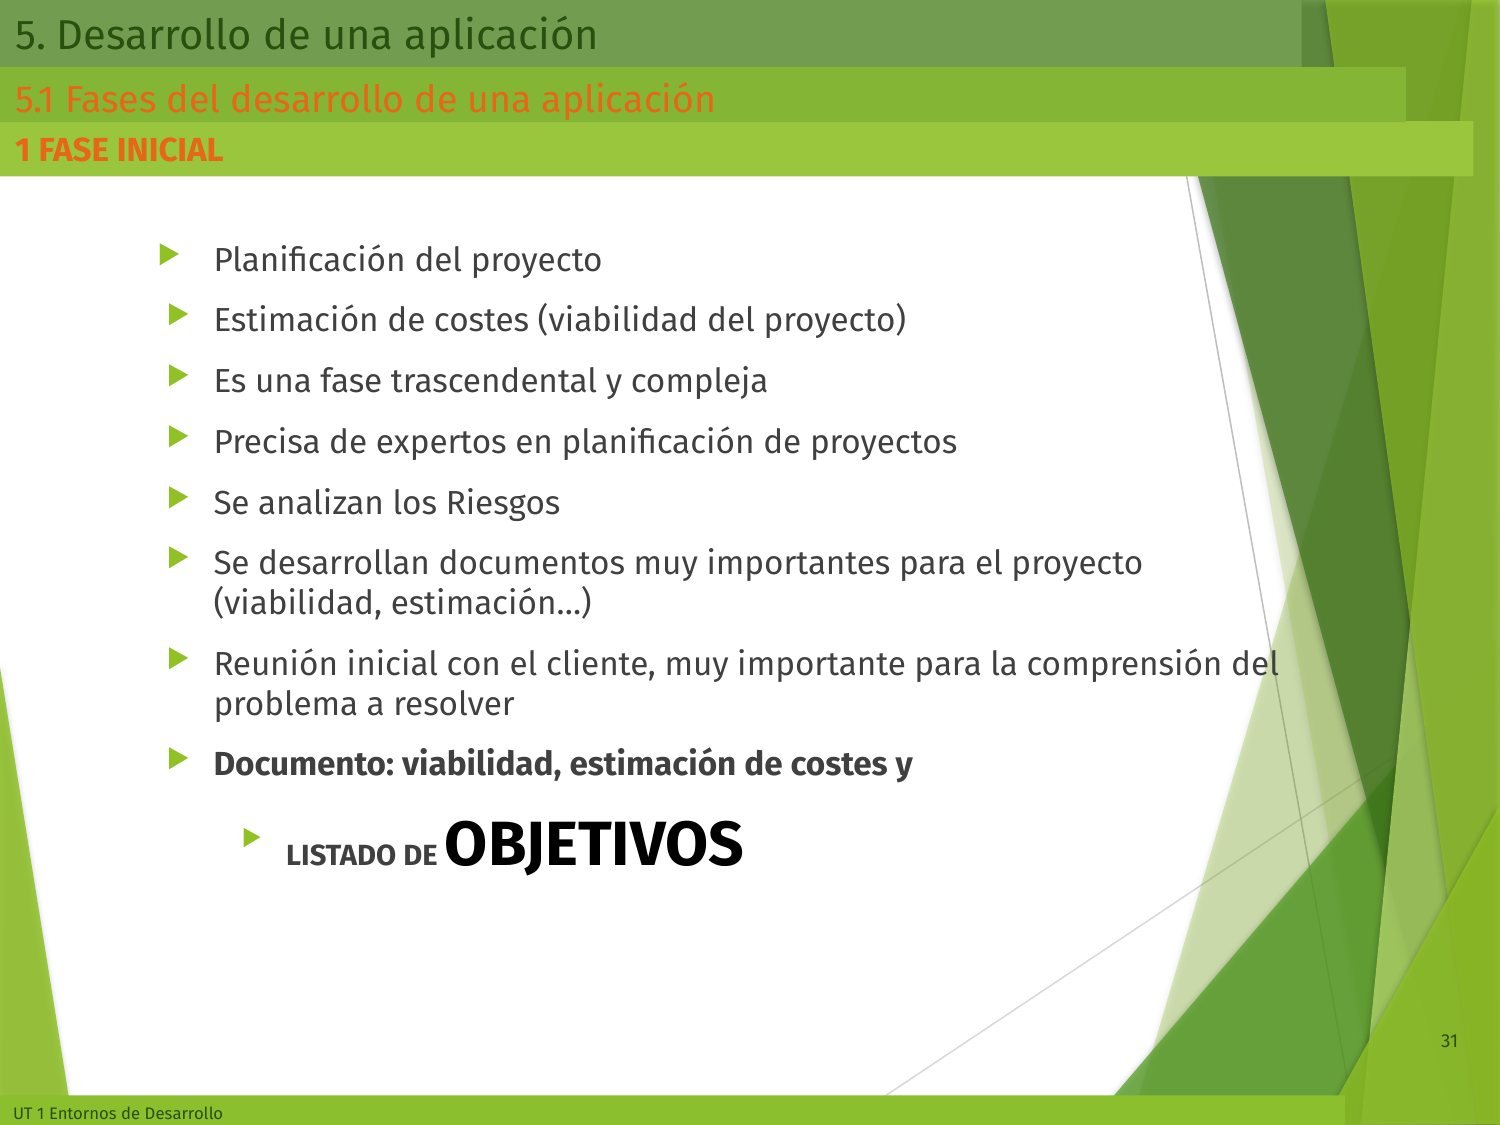

# 5. Desarrollo de una aplicación
5.1 Fases del desarrollo de una aplicación

1 FASE INICIAL

Planificación del proyecto
Estimación de costes (viabilidad del proyecto)
Es una fase trascendental y compleja
Precisa de expertos en planificación de proyectos
Se analizan los Riesgos
Se desarrollan documentos muy importantes para el proyecto (viabilidad, estimación…)
Reunión inicial con el cliente, muy importante para la comprensión del problema a resolver
Documento: viabilidad, estimación de costes y
 LISTADO DE OBJETIVOS
31